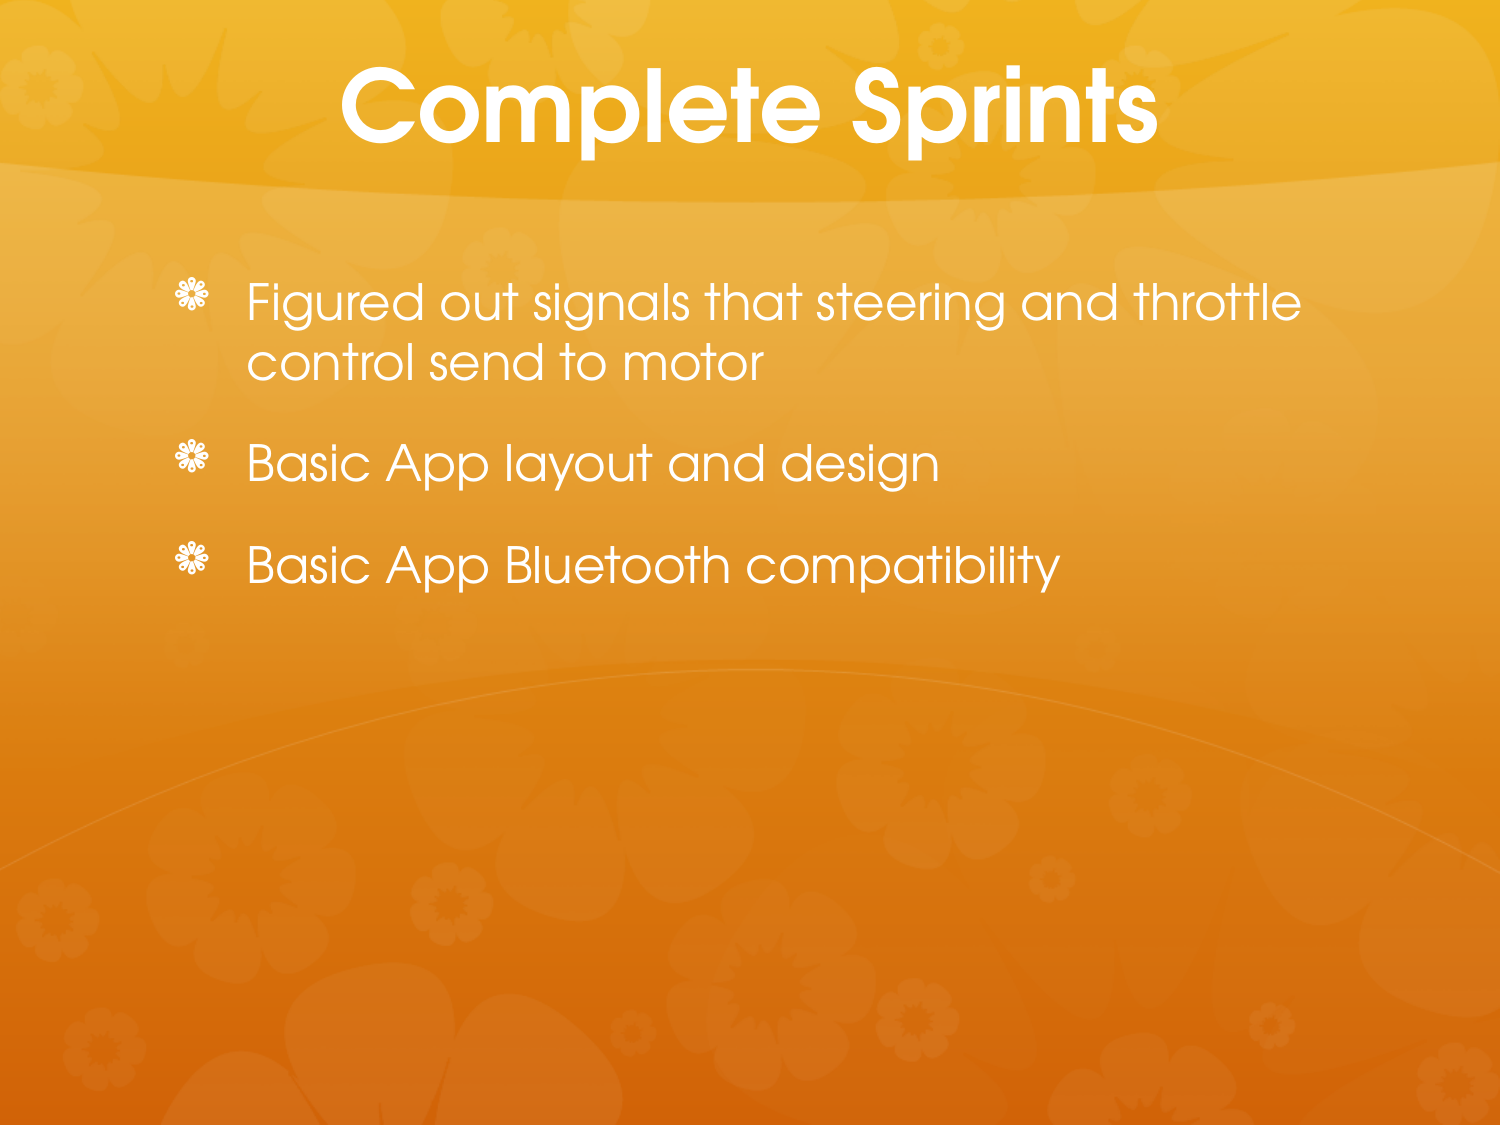

# Complete Sprints
Figured out signals that steering and throttle control send to motor
Basic App layout and design
Basic App Bluetooth compatibility